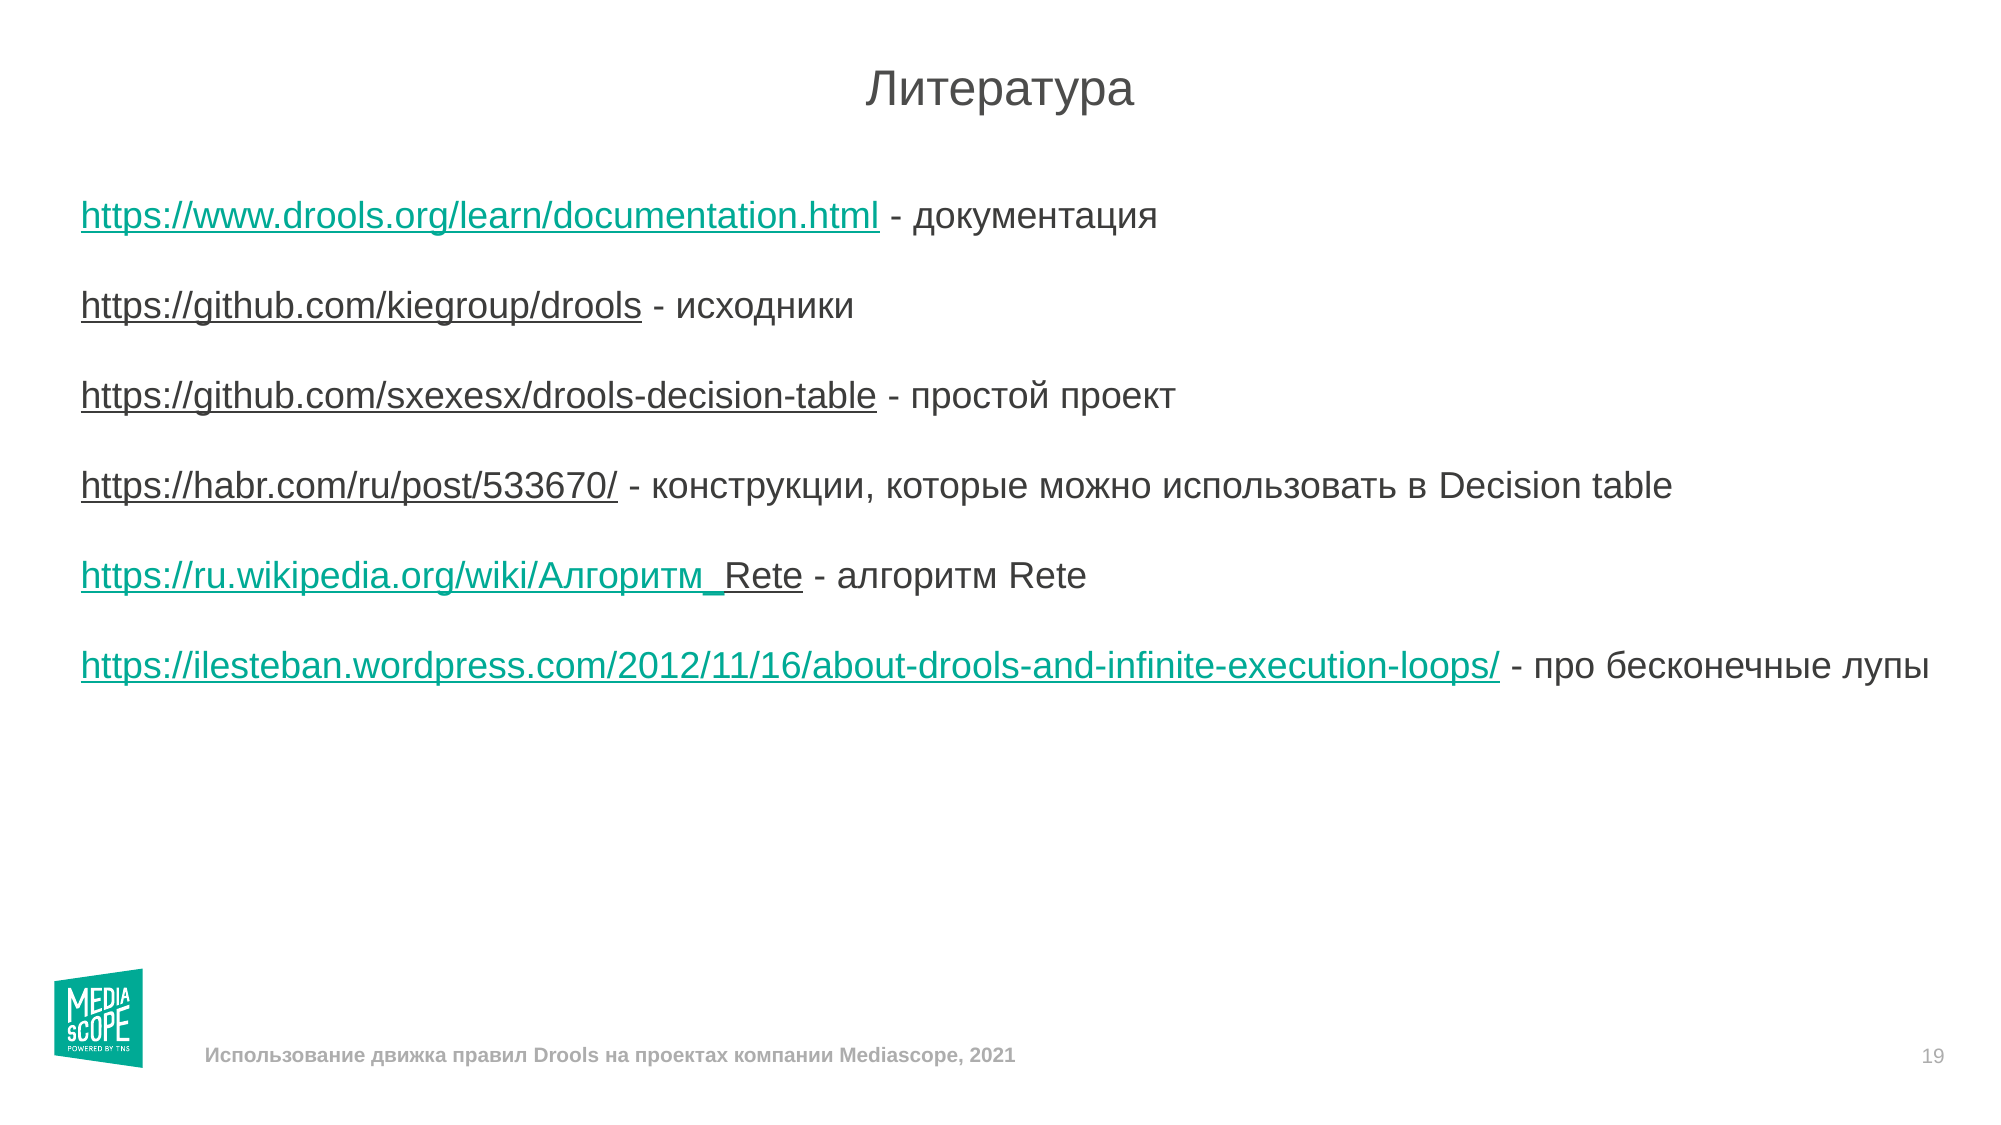

# Литература
https://www.drools.org/learn/documentation.html - документация

https://github.com/kiegroup/drools - исходники

https://github.com/sxexesx/drools-decision-table - простой проект

https://habr.com/ru/post/533670/ - конструкции, которые можно использовать в Decision table

https://ru.wikipedia.org/wiki/Алгоритм_Rete - алгоритм Rete

https://ilesteban.wordpress.com/2012/11/16/about-drools-and-infinite-execution-loops/ - про бесконечные лупы
19
Использование движка правил Drools на проектах компании Mediascope, 2021